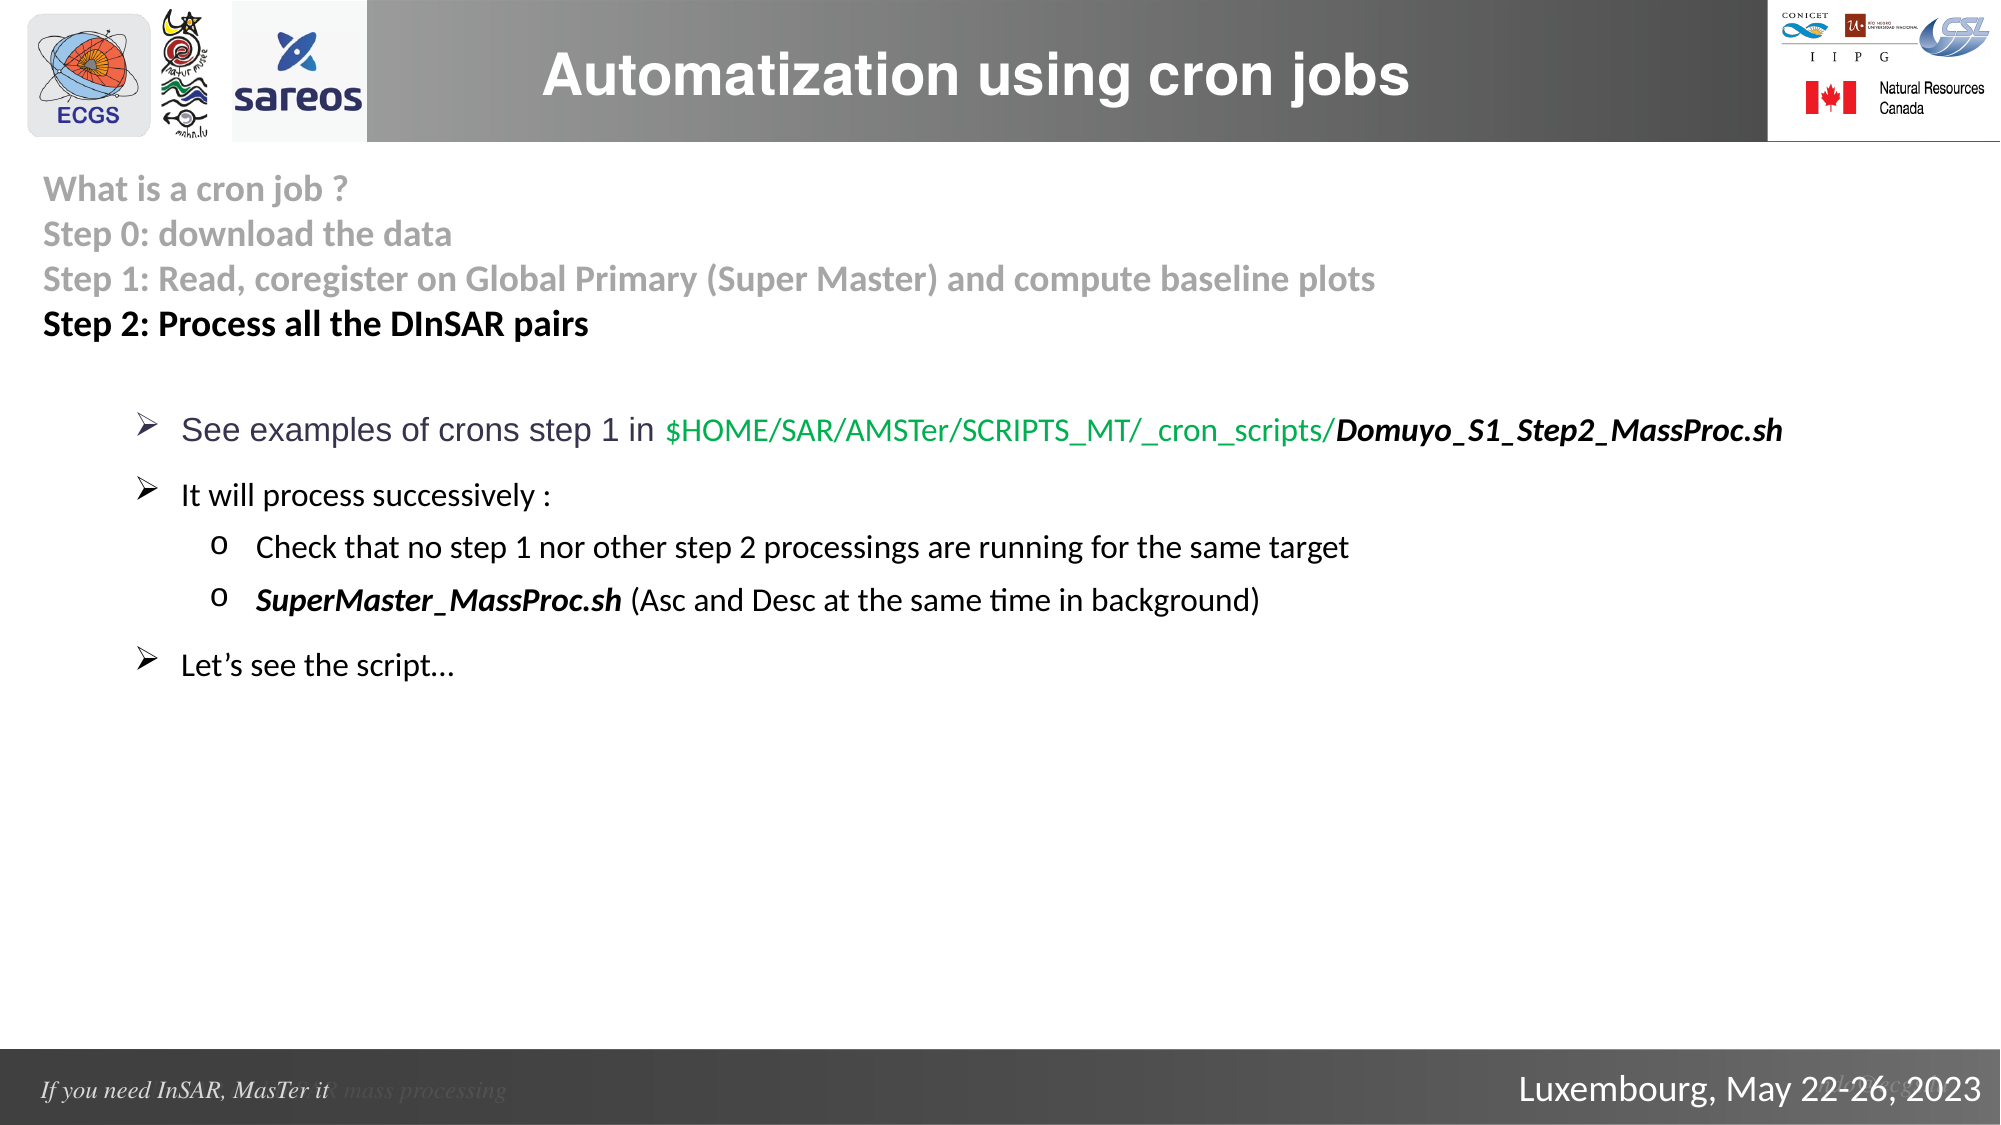

Automatization using cron jobs
What is a cron job ?
Step 0: download the data
Step 1: Read, coregister on Global Primary (Super Master) and compute baseline plots
Step 2: Process all the DInSAR pairs
See examples of crons step 1 in $HOME/SAR/AMSTer/SCRIPTS_MT/_cron_scripts/Domuyo_S1_Step2_MassProc.sh
It will process successively :
Check that no step 1 nor other step 2 processings are running for the same target
SuperMaster_MassProc.sh (Asc and Desc at the same time in background)
Let’s see the script…

Luxembourg, May 22-26, 2023
If you need InSAR, MasTer it